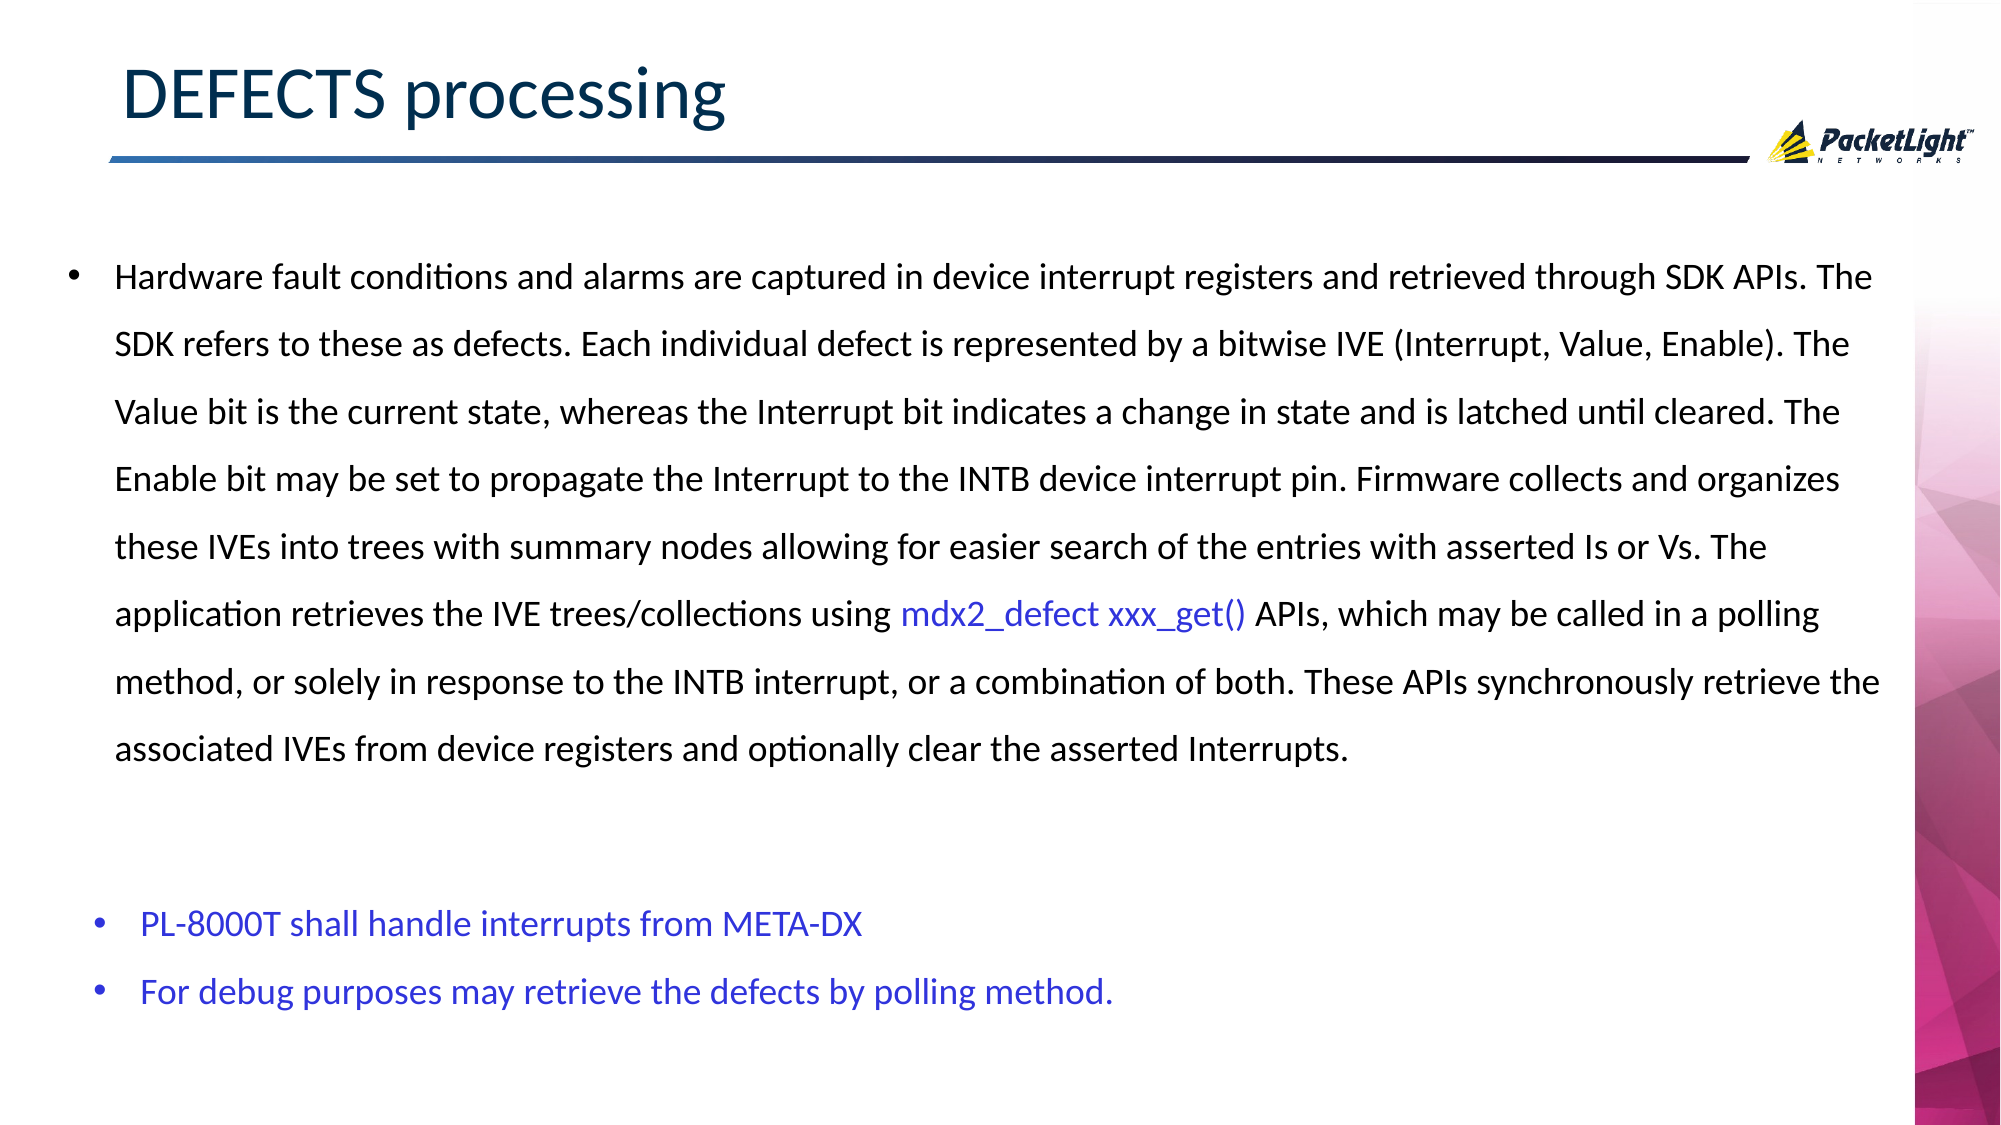

# DEFECTS processing
Hardware fault conditions and alarms are captured in device interrupt registers and retrieved through SDK APIs. The SDK refers to these as defects. Each individual defect is represented by a bitwise IVE (Interrupt, Value, Enable). The Value bit is the current state, whereas the Interrupt bit indicates a change in state and is latched until cleared. The Enable bit may be set to propagate the Interrupt to the INTB device interrupt pin. Firmware collects and organizes these IVEs into trees with summary nodes allowing for easier search of the entries with asserted Is or Vs. The application retrieves the IVE trees/collections using mdx2_defect xxx_get() APIs, which may be called in a polling method, or solely in response to the INTB interrupt, or a combination of both. These APIs synchronously retrieve the associated IVEs from device registers and optionally clear the asserted Interrupts.
PL-8000T shall handle interrupts from META-DX
For debug purposes may retrieve the defects by polling method.